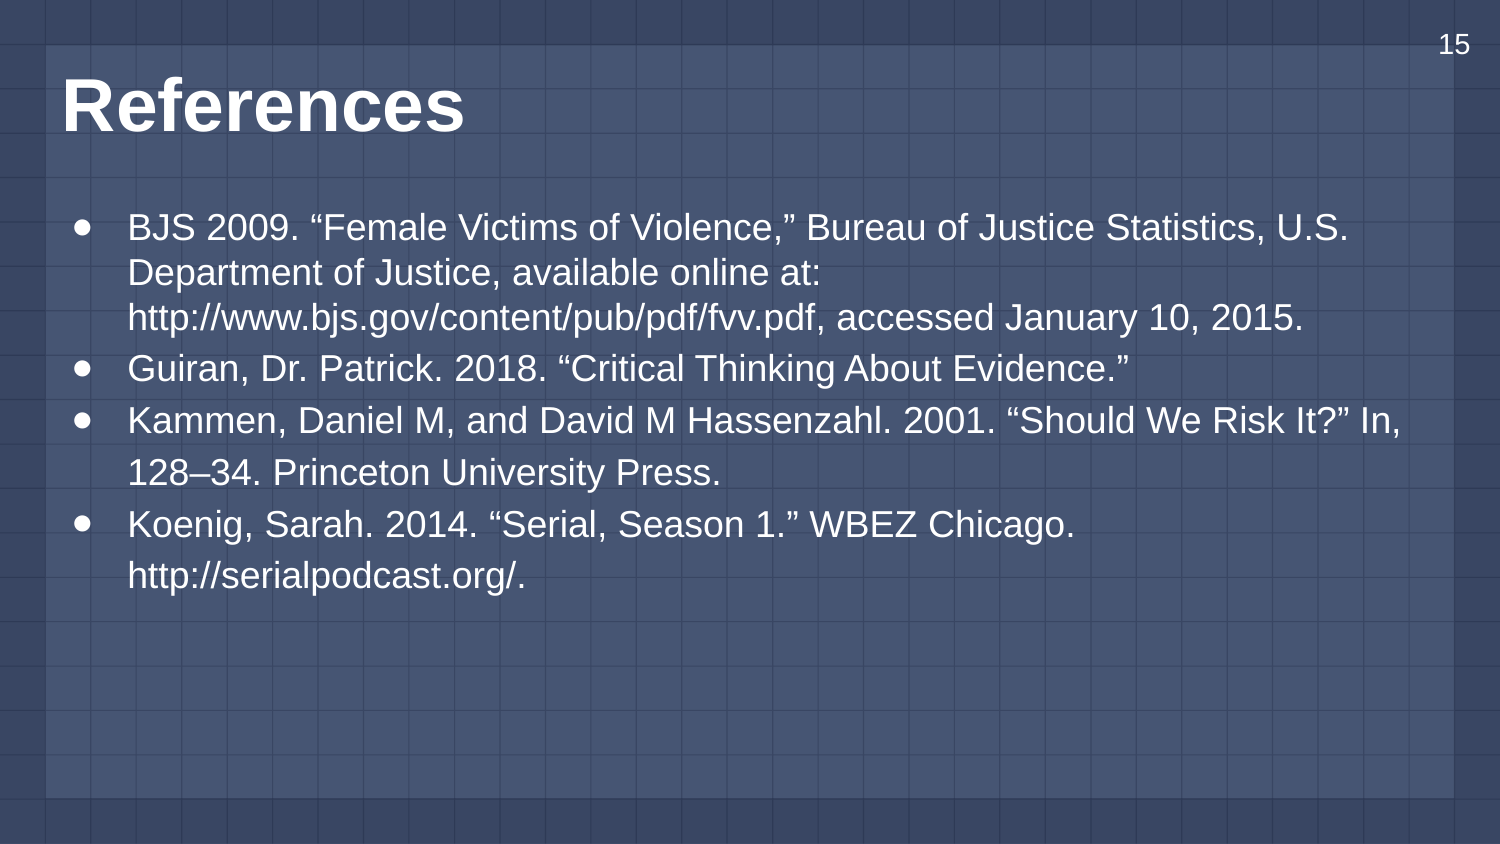

15
References
BJS 2009. “Female Victims of Violence,” Bureau of Justice Statistics, U.S. Department of Justice, available online at: http://www.bjs.gov/content/pub/pdf/fvv.pdf, accessed January 10, 2015.
Guiran, Dr. Patrick. 2018. “Critical Thinking About Evidence.”
Kammen, Daniel M, and David M Hassenzahl. 2001. “Should We Risk It?” In, 128–34. Princeton University Press.
Koenig, Sarah. 2014. “Serial, Season 1.” WBEZ Chicago. http://serialpodcast.org/.